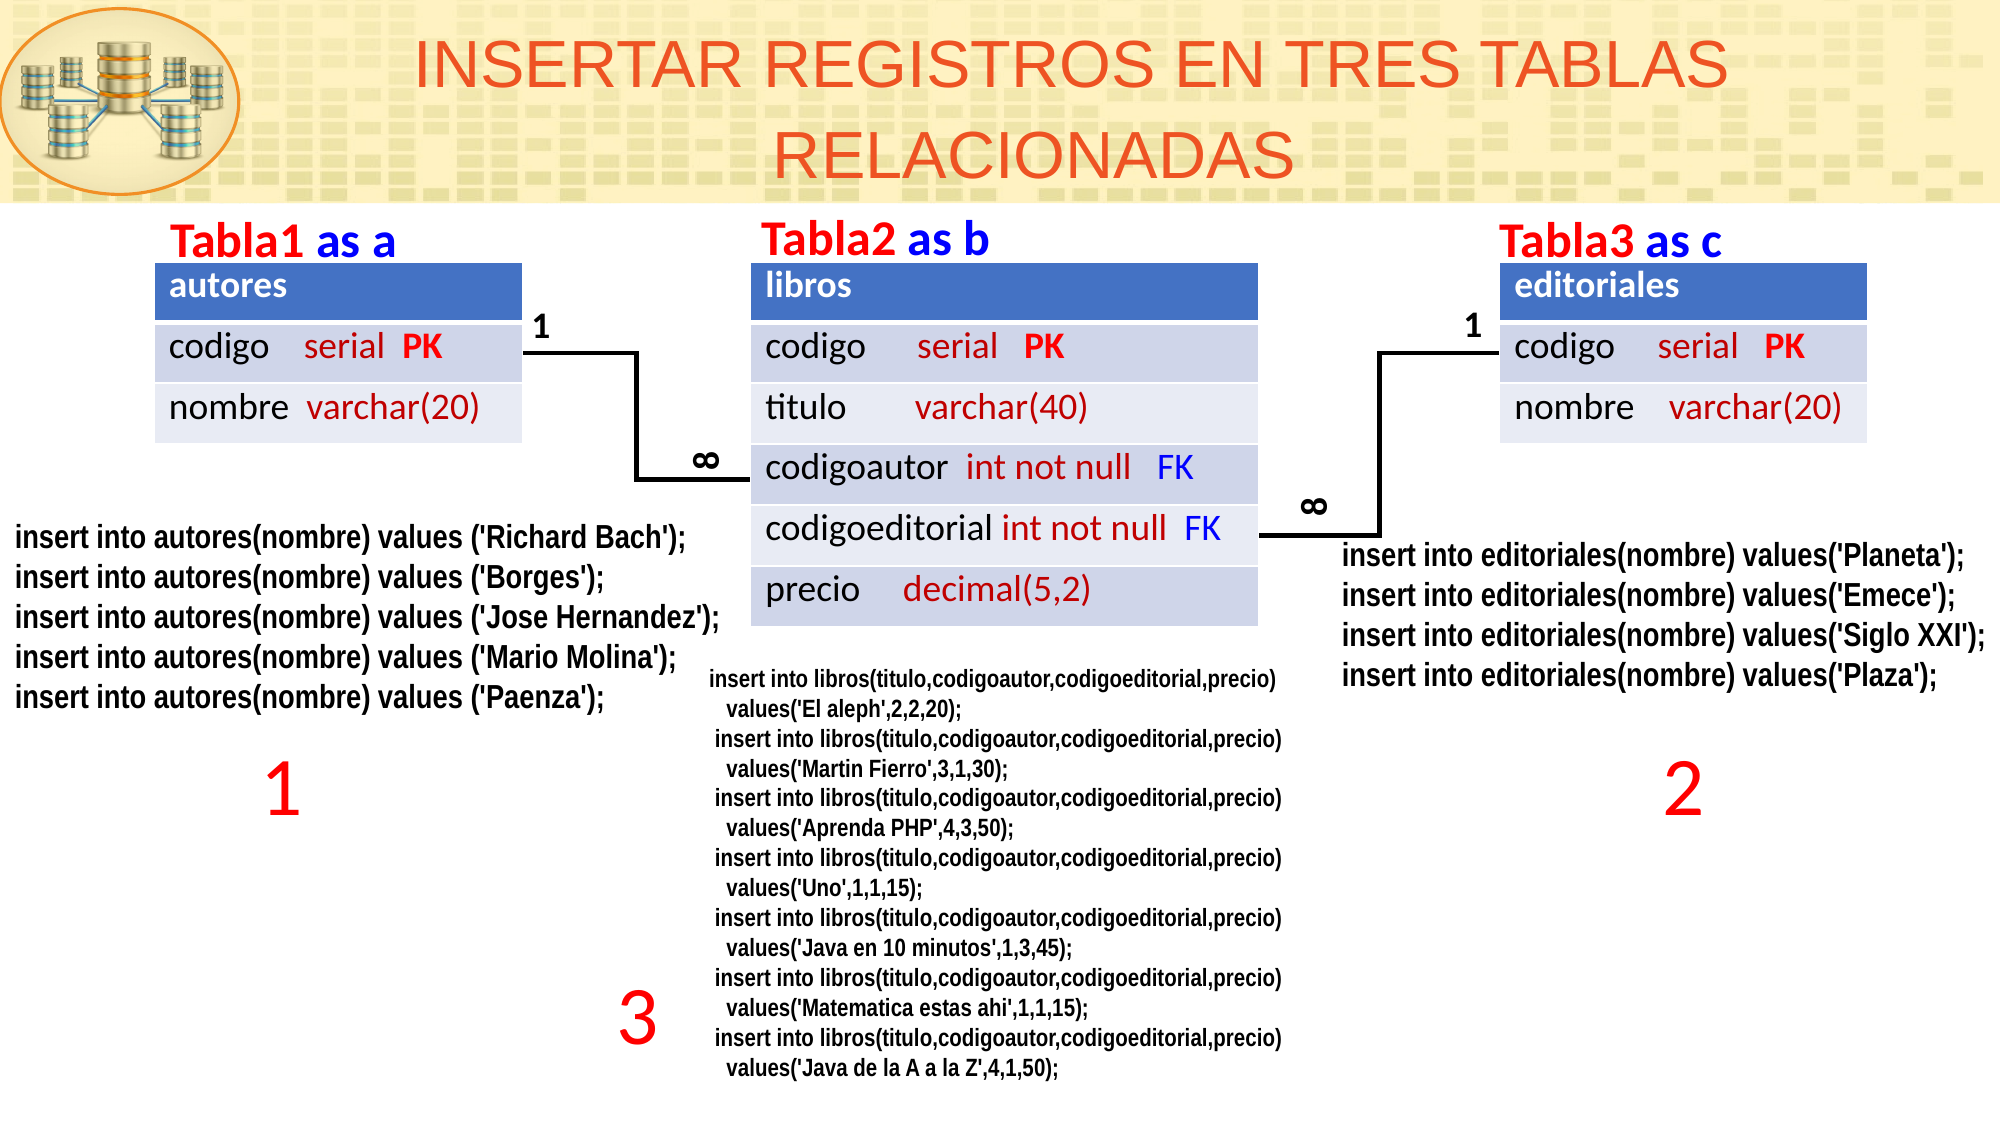

INSERTAR REGISTROS EN TRES TABLAS
RELACIONADAS
Tabla2 as b
Tabla1 as a
Tabla3 as c
| autores |
| --- |
| codigo serial PK |
| nombre varchar(20) |
| libros |
| --- |
| codigo serial PK |
| titulo varchar(40) |
| codigoautor int not null FK |
| codigoeditorial int not null FK |
| precio decimal(5,2) |
| editoriales |
| --- |
| codigo serial PK |
| nombre varchar(20) |
1
1
8
8
insert into autores(nombre) values ('Richard Bach');
insert into autores(nombre) values ('Borges');
insert into autores(nombre) values ('Jose Hernandez');
insert into autores(nombre) values ('Mario Molina');
insert into autores(nombre) values ('Paenza');
insert into editoriales(nombre) values('Planeta');
insert into editoriales(nombre) values('Emece');
insert into editoriales(nombre) values('Siglo XXI');
insert into editoriales(nombre) values('Plaza');
insert into libros(titulo,codigoautor,codigoeditorial,precio)
   values('El aleph',2,2,20);
 insert into libros(titulo,codigoautor,codigoeditorial,precio)
   values('Martin Fierro',3,1,30);
 insert into libros(titulo,codigoautor,codigoeditorial,precio)
   values('Aprenda PHP',4,3,50);
 insert into libros(titulo,codigoautor,codigoeditorial,precio)
   values('Uno',1,1,15);
 insert into libros(titulo,codigoautor,codigoeditorial,precio)
   values('Java en 10 minutos',1,3,45);
 insert into libros(titulo,codigoautor,codigoeditorial,precio)
   values('Matematica estas ahi',1,1,15);
 insert into libros(titulo,codigoautor,codigoeditorial,precio)
   values('Java de la A a la Z',4,1,50);
1
2
3